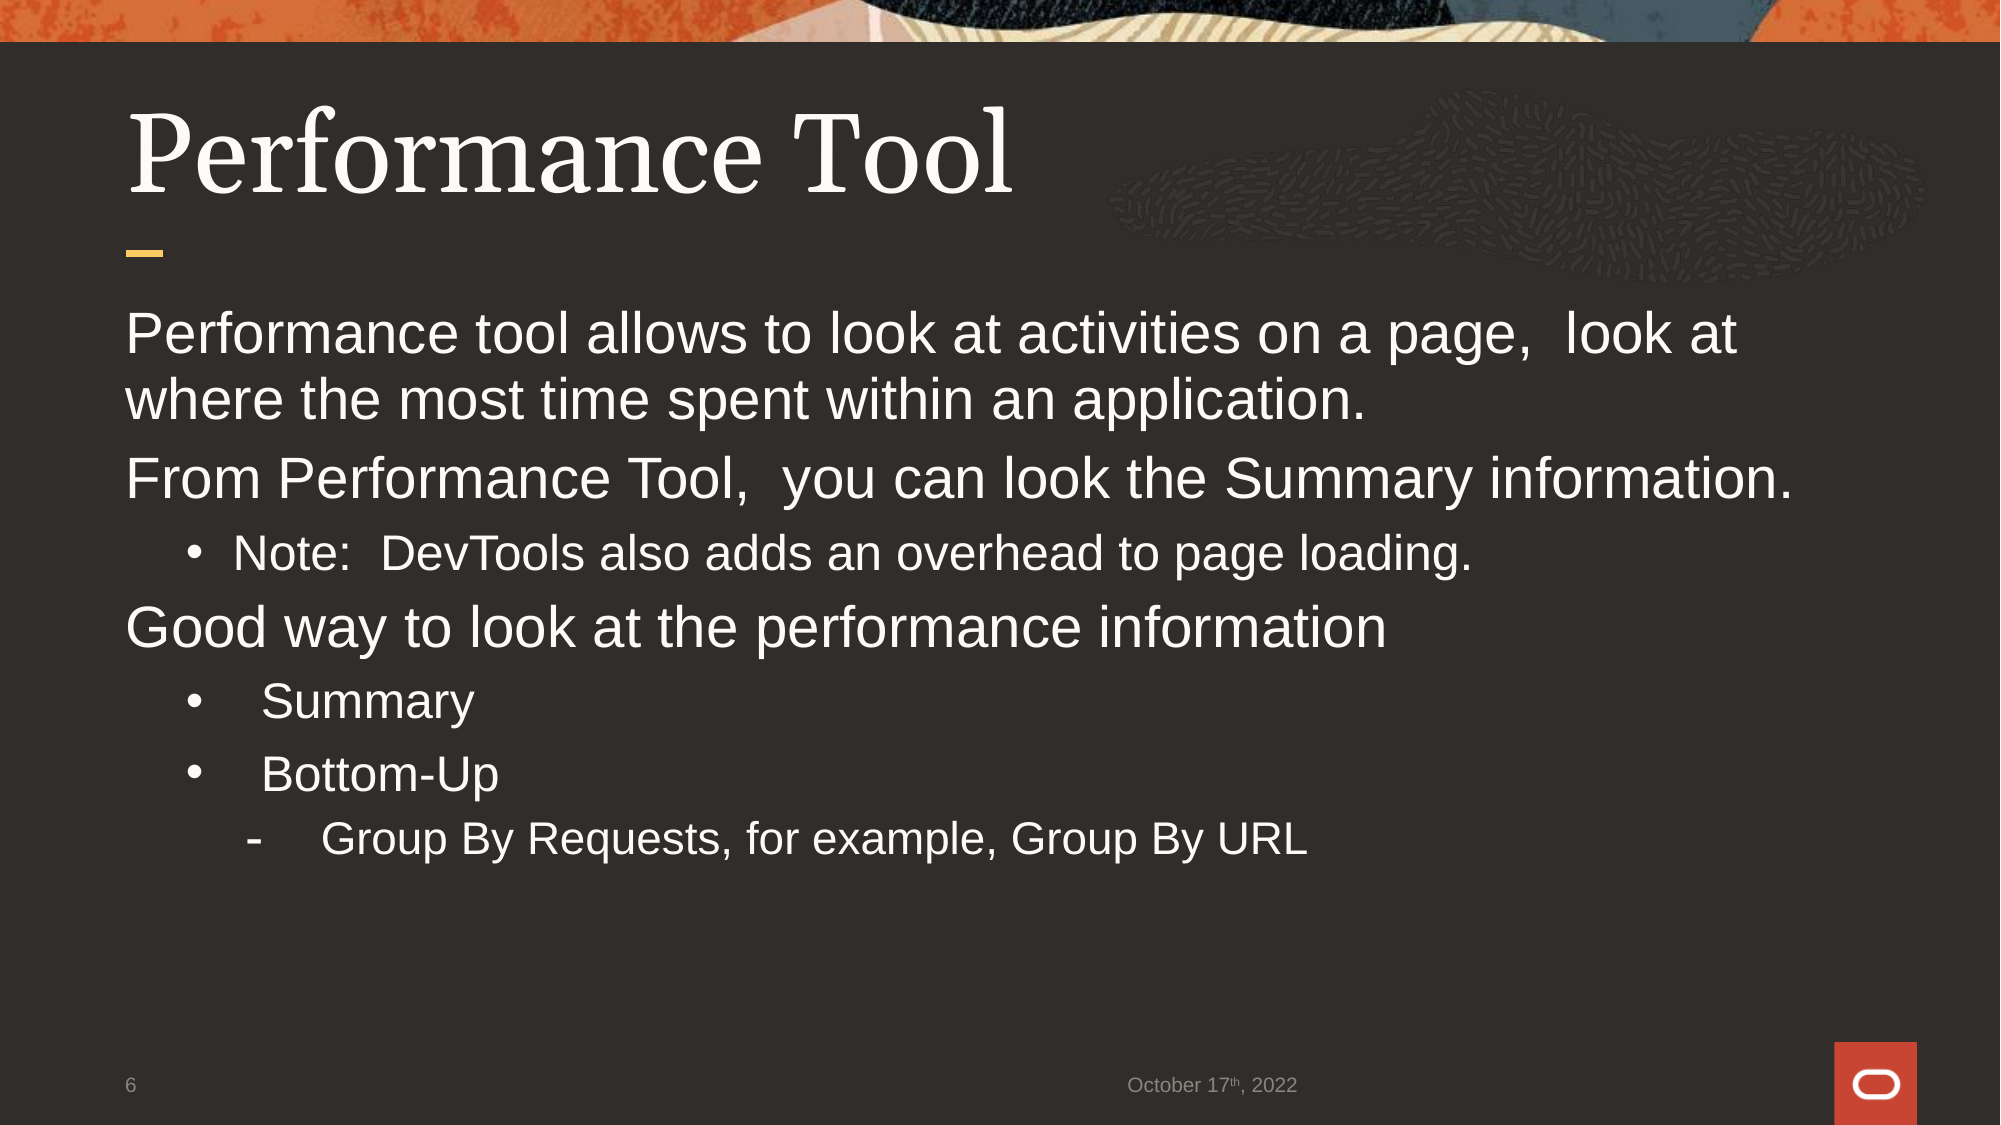

# Performance Tool
Performance tool allows to look at activities on a page,  look at where the most time spent within an application.
From Performance Tool,  you can look the Summary information.
Note:  DevTools also adds an overhead to page loading.
Good way to look at the performance information
Summary
Bottom-Up
Group By Requests, for example, Group By URL
6
October 17th, 2022